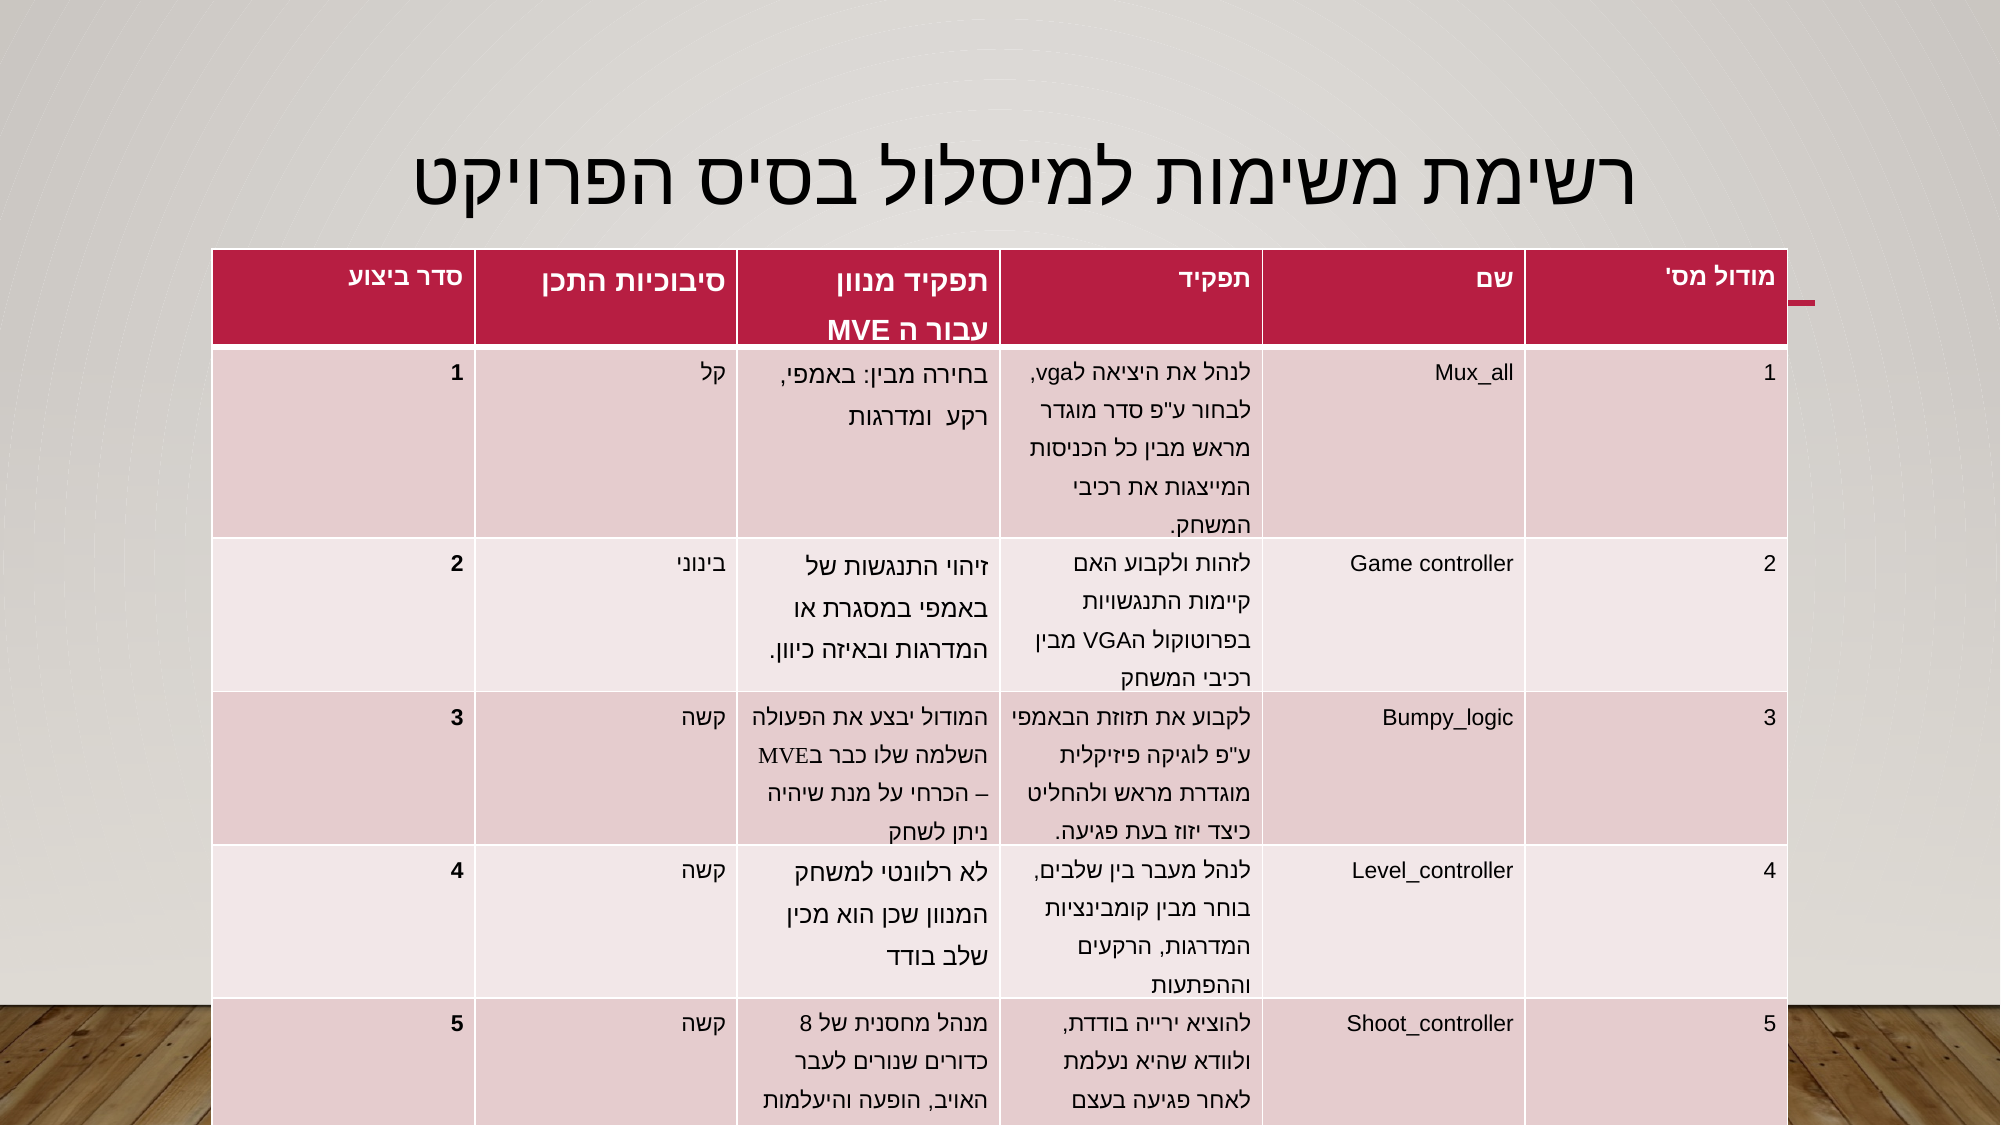

# רשימת משימות למיסלול בסיס הפרויקט
| סדר ביצוע | סיבוכיות התכן | תפקיד מנוון עבור ה MVE | תפקיד | שם | מודול מס' |
| --- | --- | --- | --- | --- | --- |
| 1 | קל | בחירה מבין: באמפי, רקע ומדרגות | לנהל את היציאה לvga, לבחור ע"פ סדר מוגדר מראש מבין כל הכניסות המייצגות את רכיבי המשחק. | Mux\_all | 1 |
| 2 | בינוני | זיהוי התנגשות של באמפי במסגרת או המדרגות ובאיזה כיוון. | לזהות ולקבוע האם קיימות התנגשויות בפרוטוקול הVGA מבין רכיבי המשחק | Game controller | 2 |
| 3 | קשה | המודול יבצע את הפעולה השלמה שלו כבר בMVE – הכרחי על מנת שיהיה ניתן לשחק | לקבוע את תזוזת הבאמפי ע"פ לוגיקה פיזיקלית מוגדרת מראש ולהחליט כיצד יזוז בעת פגיעה. | Bumpy\_logic | 3 |
| 4 | קשה | לא רלוונטי למשחק המנוון שכן הוא מכין שלב בודד | לנהל מעבר בין שלבים, בוחר מבין קומבינציות המדרגות, הרקעים וההפתעות | Level\_controller | 4 |
| 5 | קשה | מנהל מחסנית של 8 כדורים שנורים לעבר האויב, הופעה והיעלמות שלהם, עושה reload כשנגמרת המחסנית | להוציא ירייה בודדת, ולוודא שהיא נעלמת לאחר פגיעה בעצם כלשהו | Shoot\_controller | 5 |